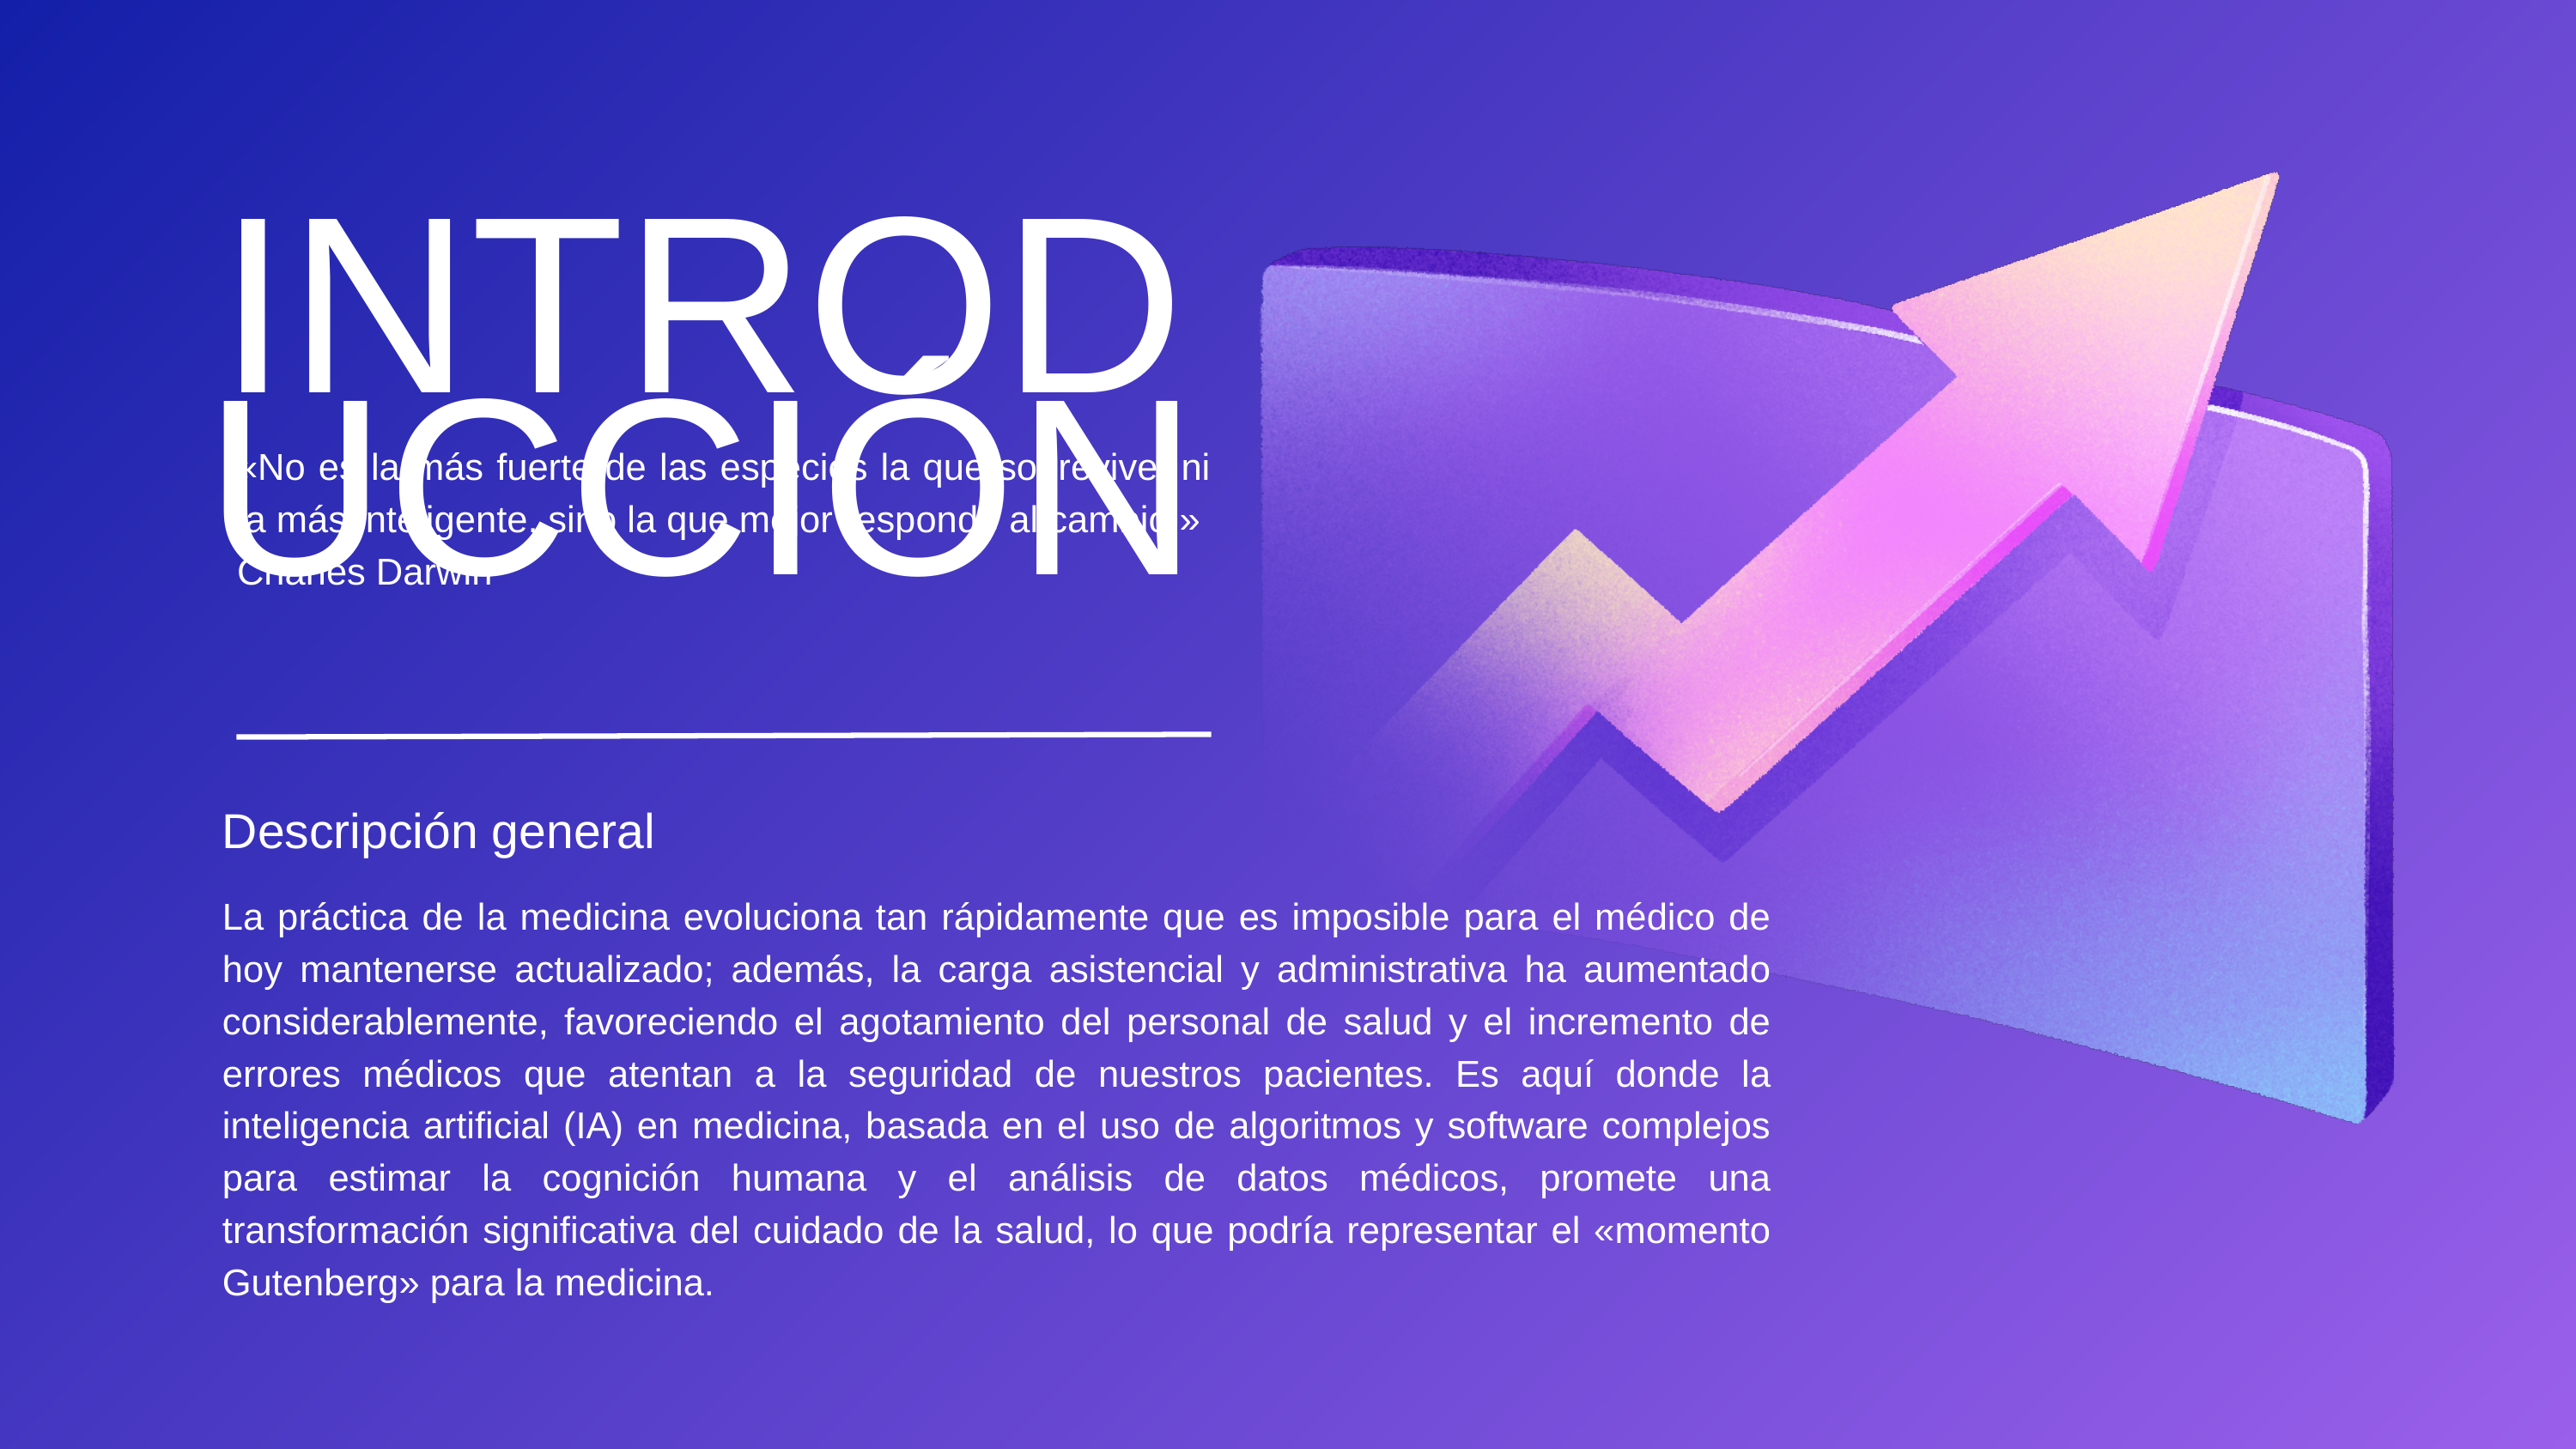

INTRODUCCIÓN
«No es la más fuerte de las especies la que sobrevive, ni la más inteligente, sino la que mejor responde al cambio.»
Charles Darwin

Descripción general
La práctica de la medicina evoluciona tan rápidamente que es imposible para el médico de hoy mantenerse actualizado; además, la carga asistencial y administrativa ha aumentado considerablemente, favoreciendo el agotamiento del personal de salud y el incremento de errores médicos que atentan a la seguridad de nuestros pacientes. Es aquí donde la inteligencia artificial (IA) en medicina, basada en el uso de algoritmos y software complejos para estimar la cognición humana y el análisis de datos médicos, promete una transformación significativa del cuidado de la salud, lo que podría representar el «momento Gutenberg» para la medicina.